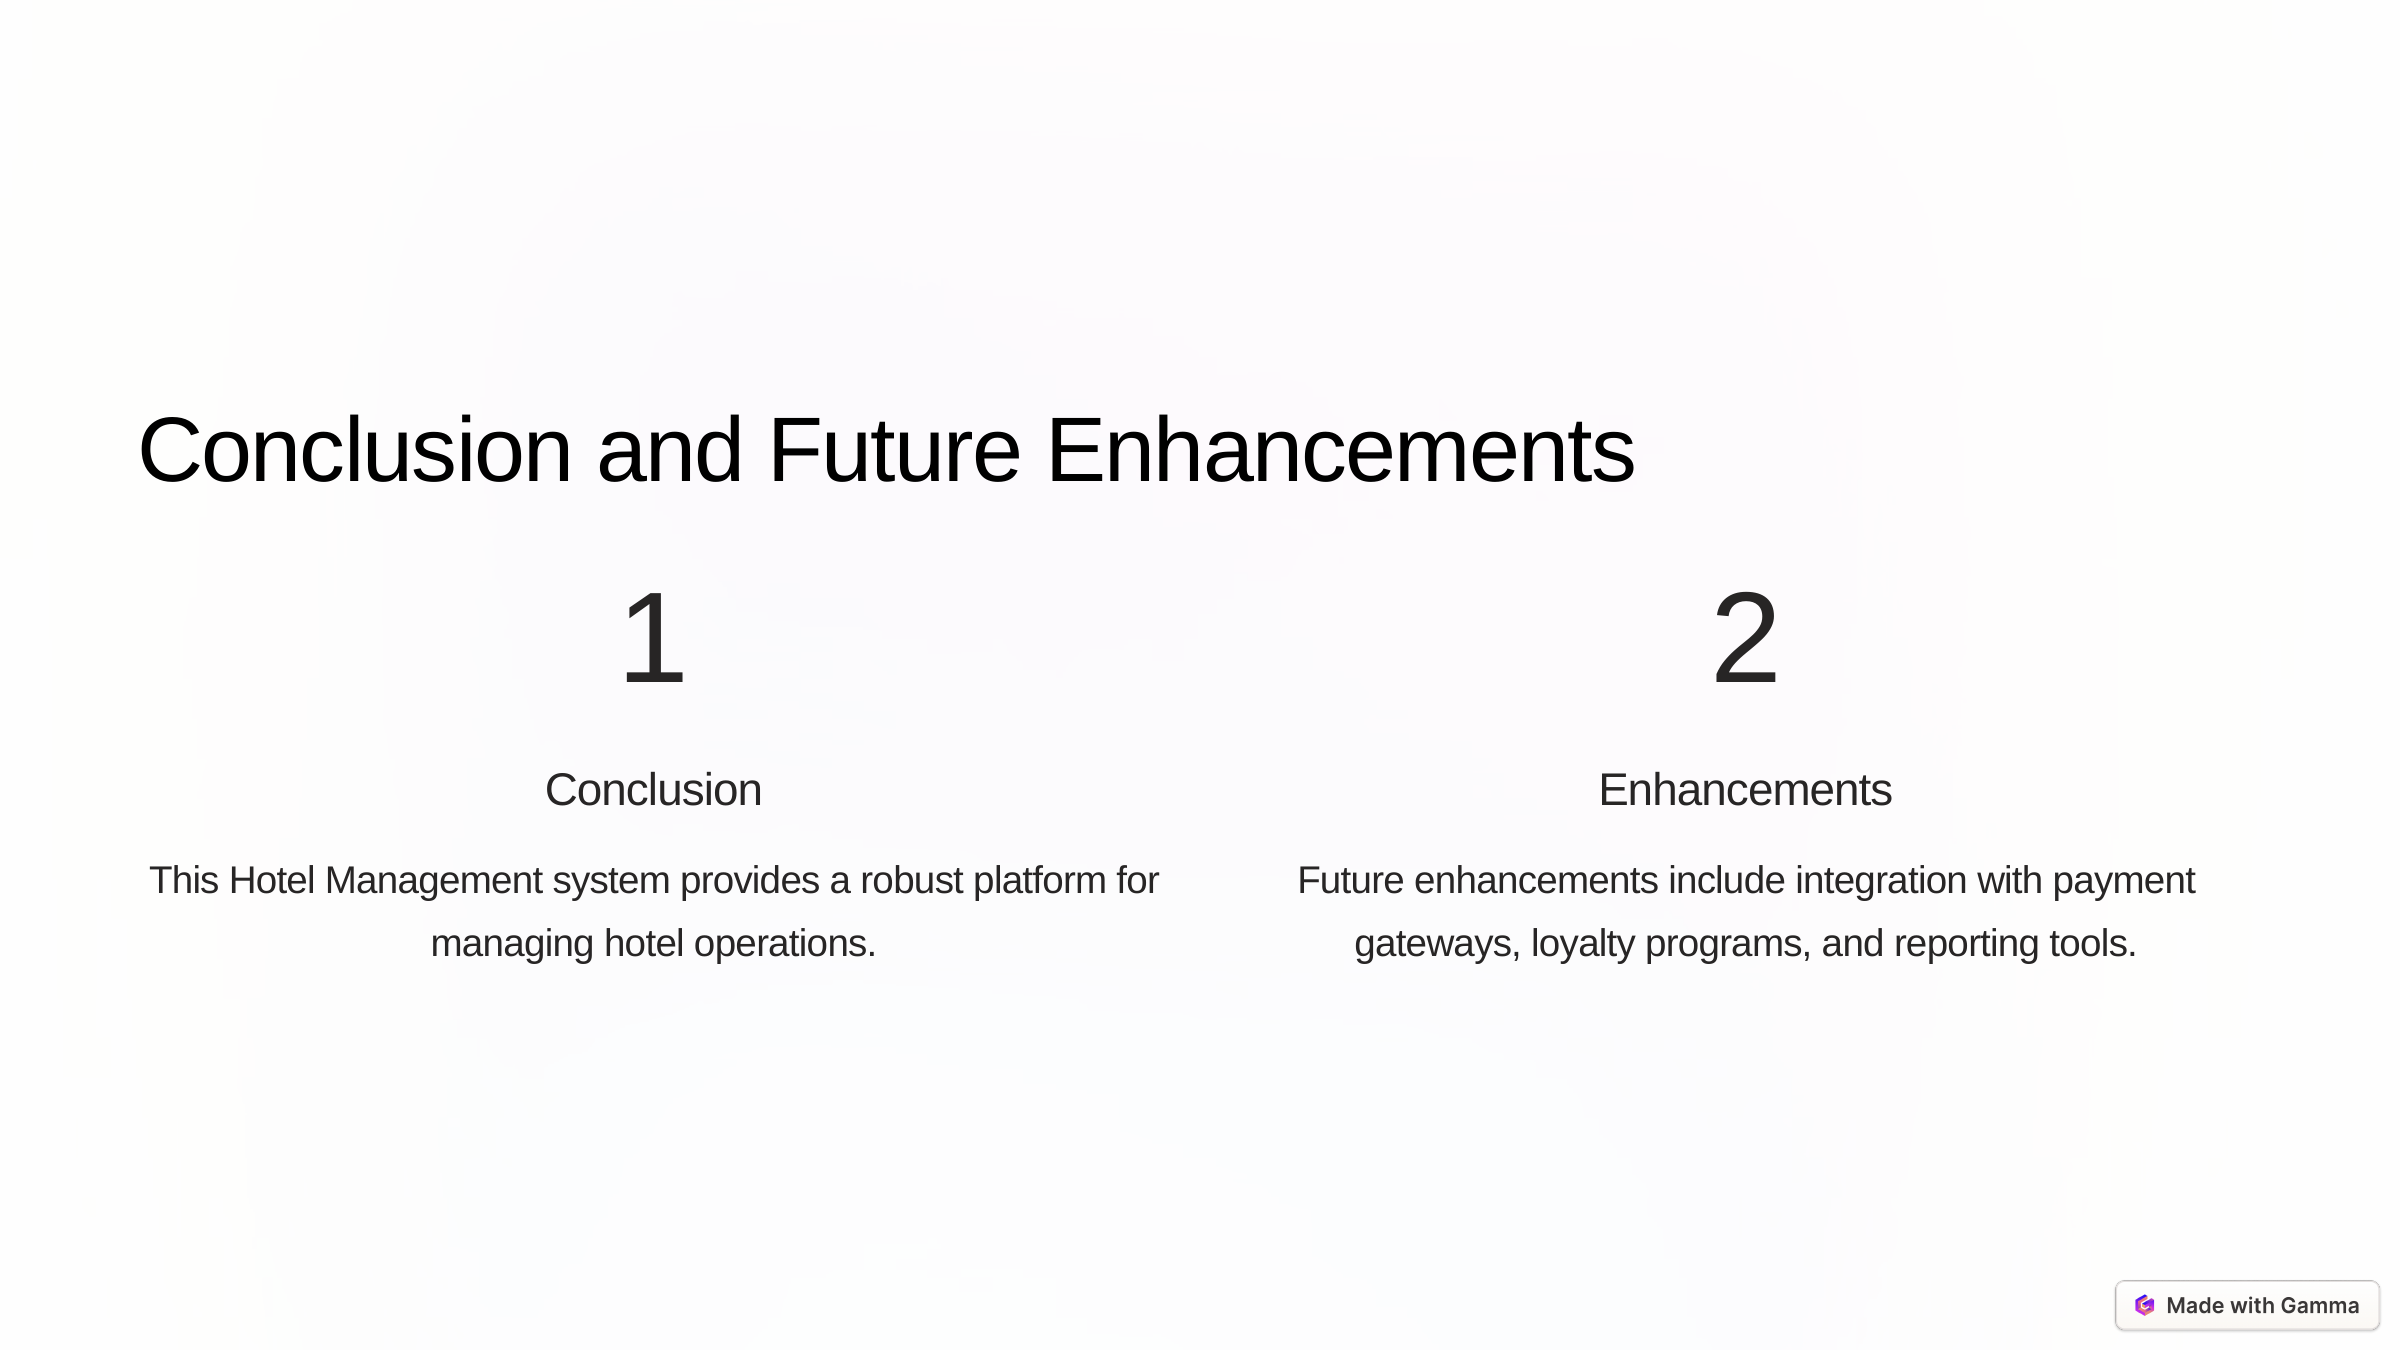

Conclusion and Future Enhancements
1
2
Conclusion
Enhancements
This Hotel Management system provides a robust platform for managing hotel operations.
Future enhancements include integration with payment gateways, loyalty programs, and reporting tools.